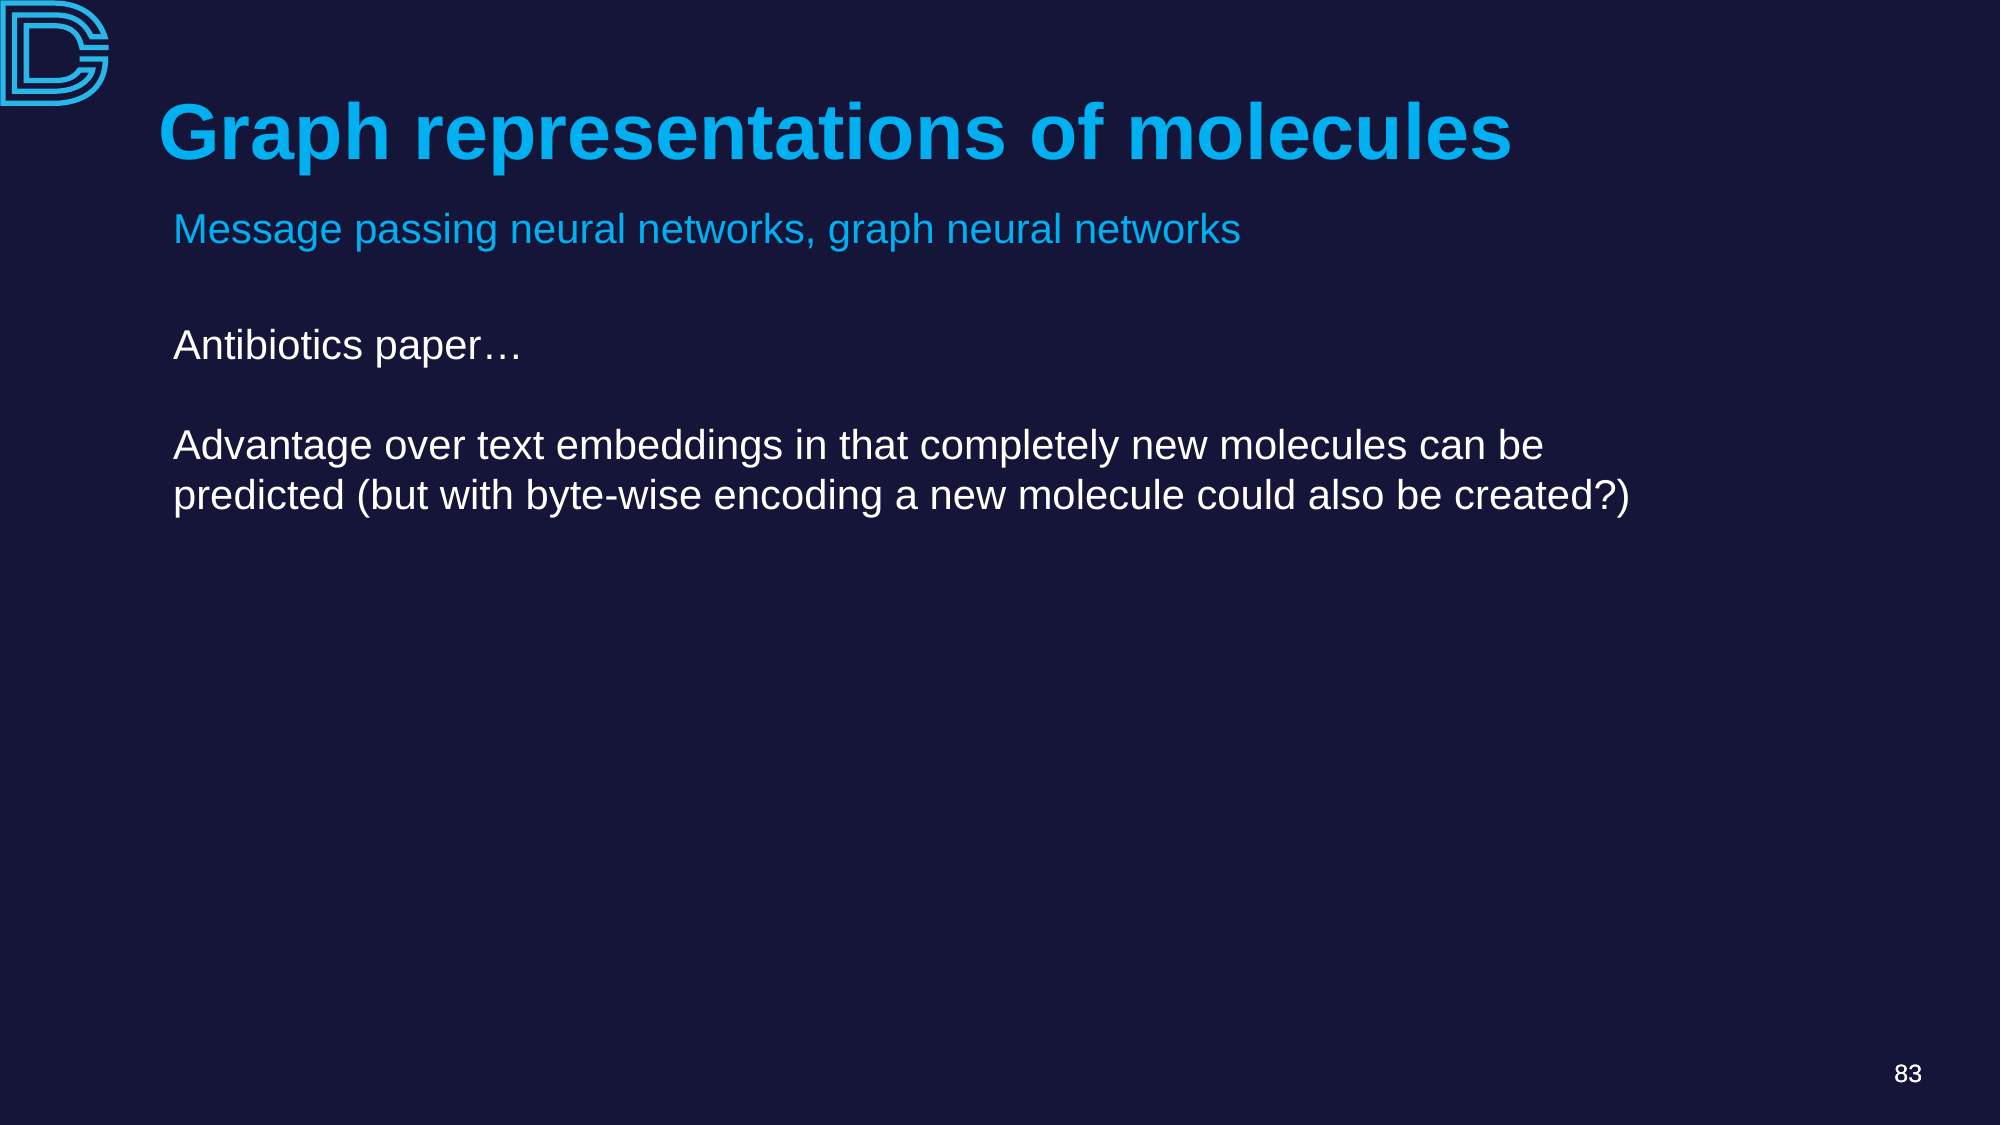

# Graph representations of molecules
Message passing neural networks, graph neural networks
Antibiotics paper…

Advantage over text embeddings in that completely new molecules can be predicted (but with byte-wise encoding a new molecule could also be created?)
83